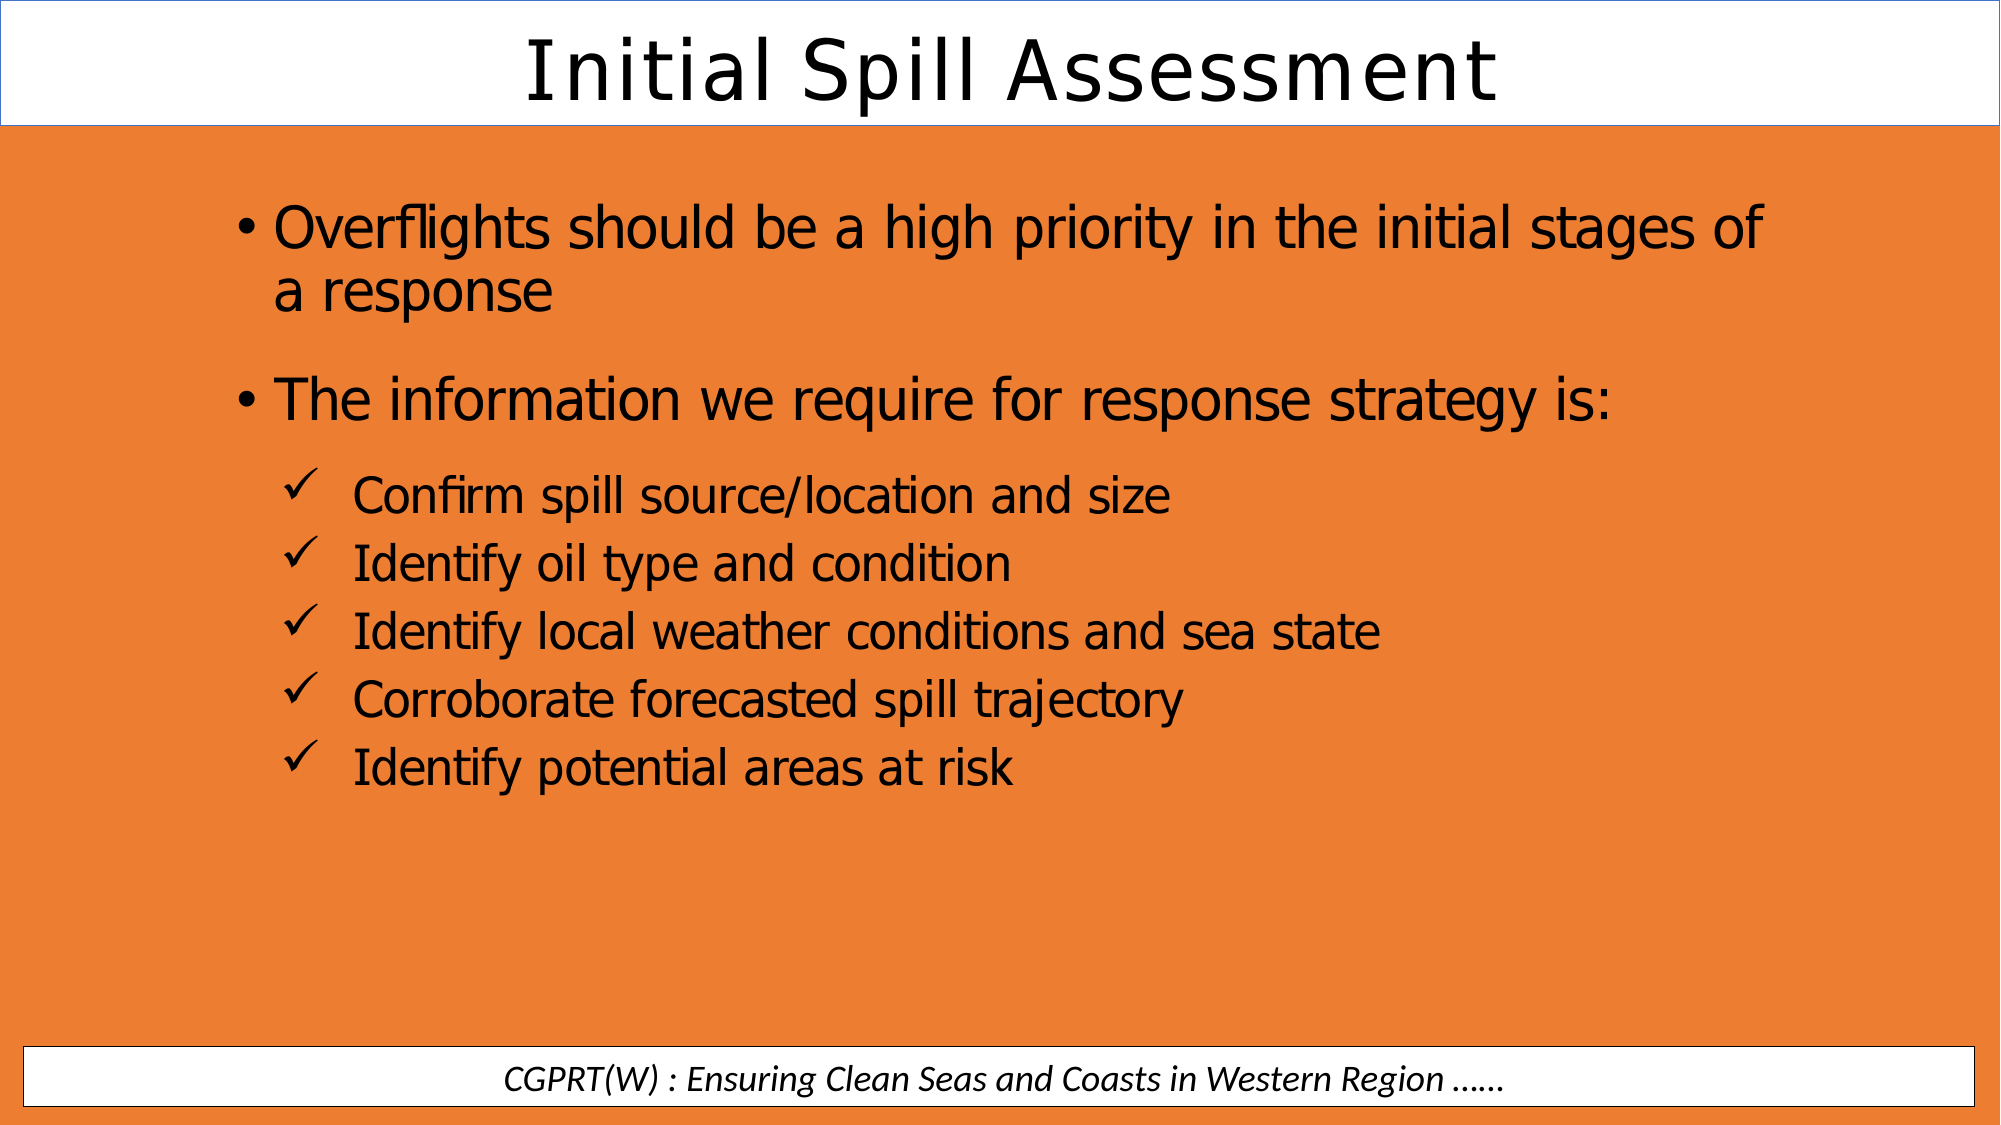

Initial Spill Assessment
Overflights should be a high priority in the initial stages of a response
The information we require for response strategy is:
Confirm spill source/location and size
Identify oil type and condition
Identify local weather conditions and sea state
Corroborate forecasted spill trajectory
Identify potential areas at risk
 CGPRT(W) : Ensuring Clean Seas and Coasts in Western Region ……